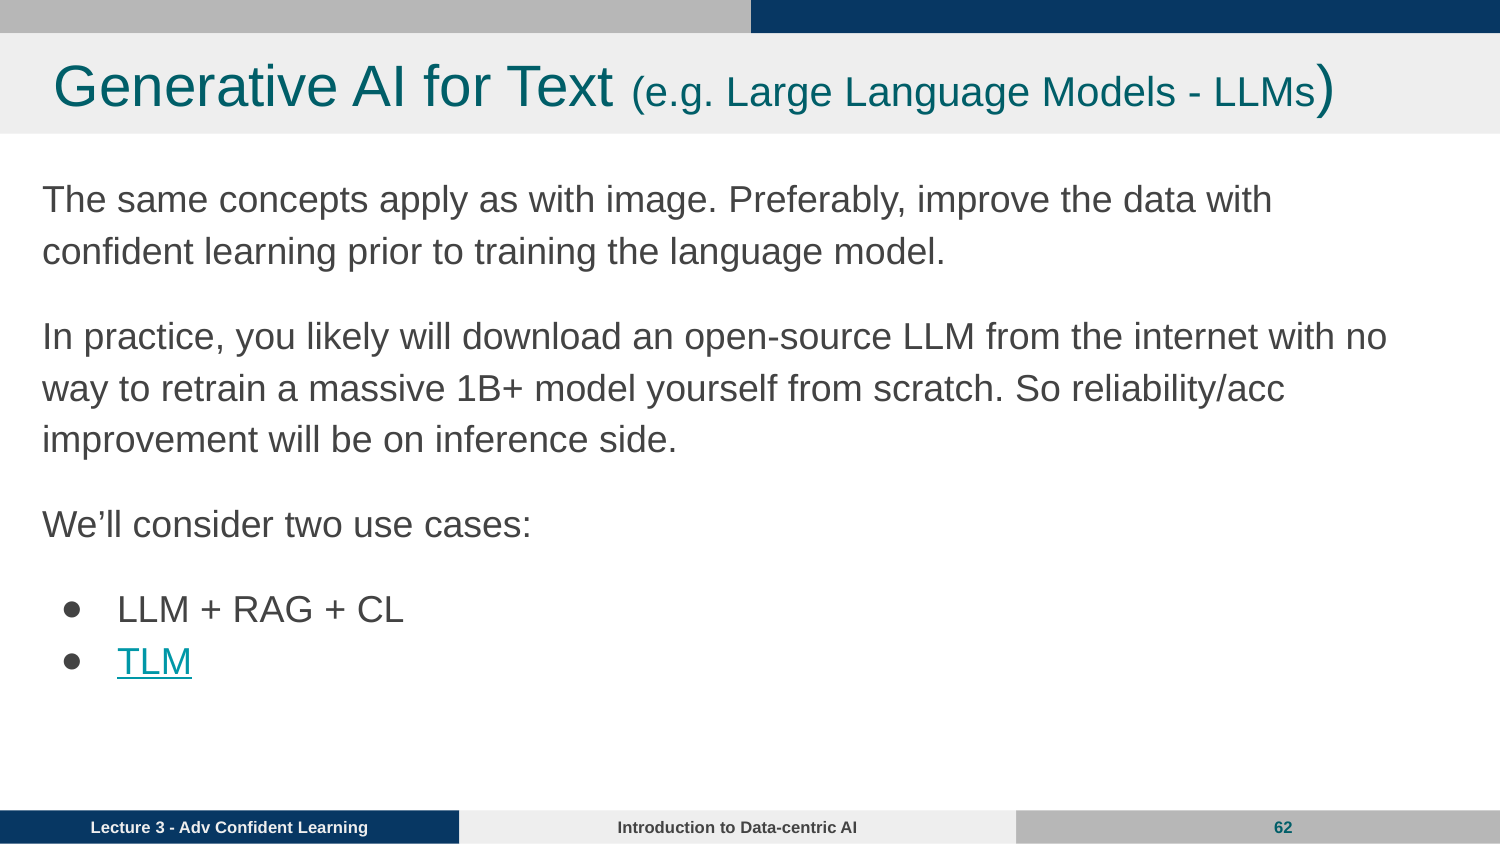

# Generative AI for Text (e.g. Large Language Models - LLMs)
The same concepts apply as with image. Preferably, improve the data with confident learning prior to training the language model.
In practice, you likely will download an open-source LLM from the internet with no way to retrain a massive 1B+ model yourself from scratch. So reliability/acc improvement will be on inference side.
We’ll consider two use cases:
LLM + RAG + CL
TLM
62